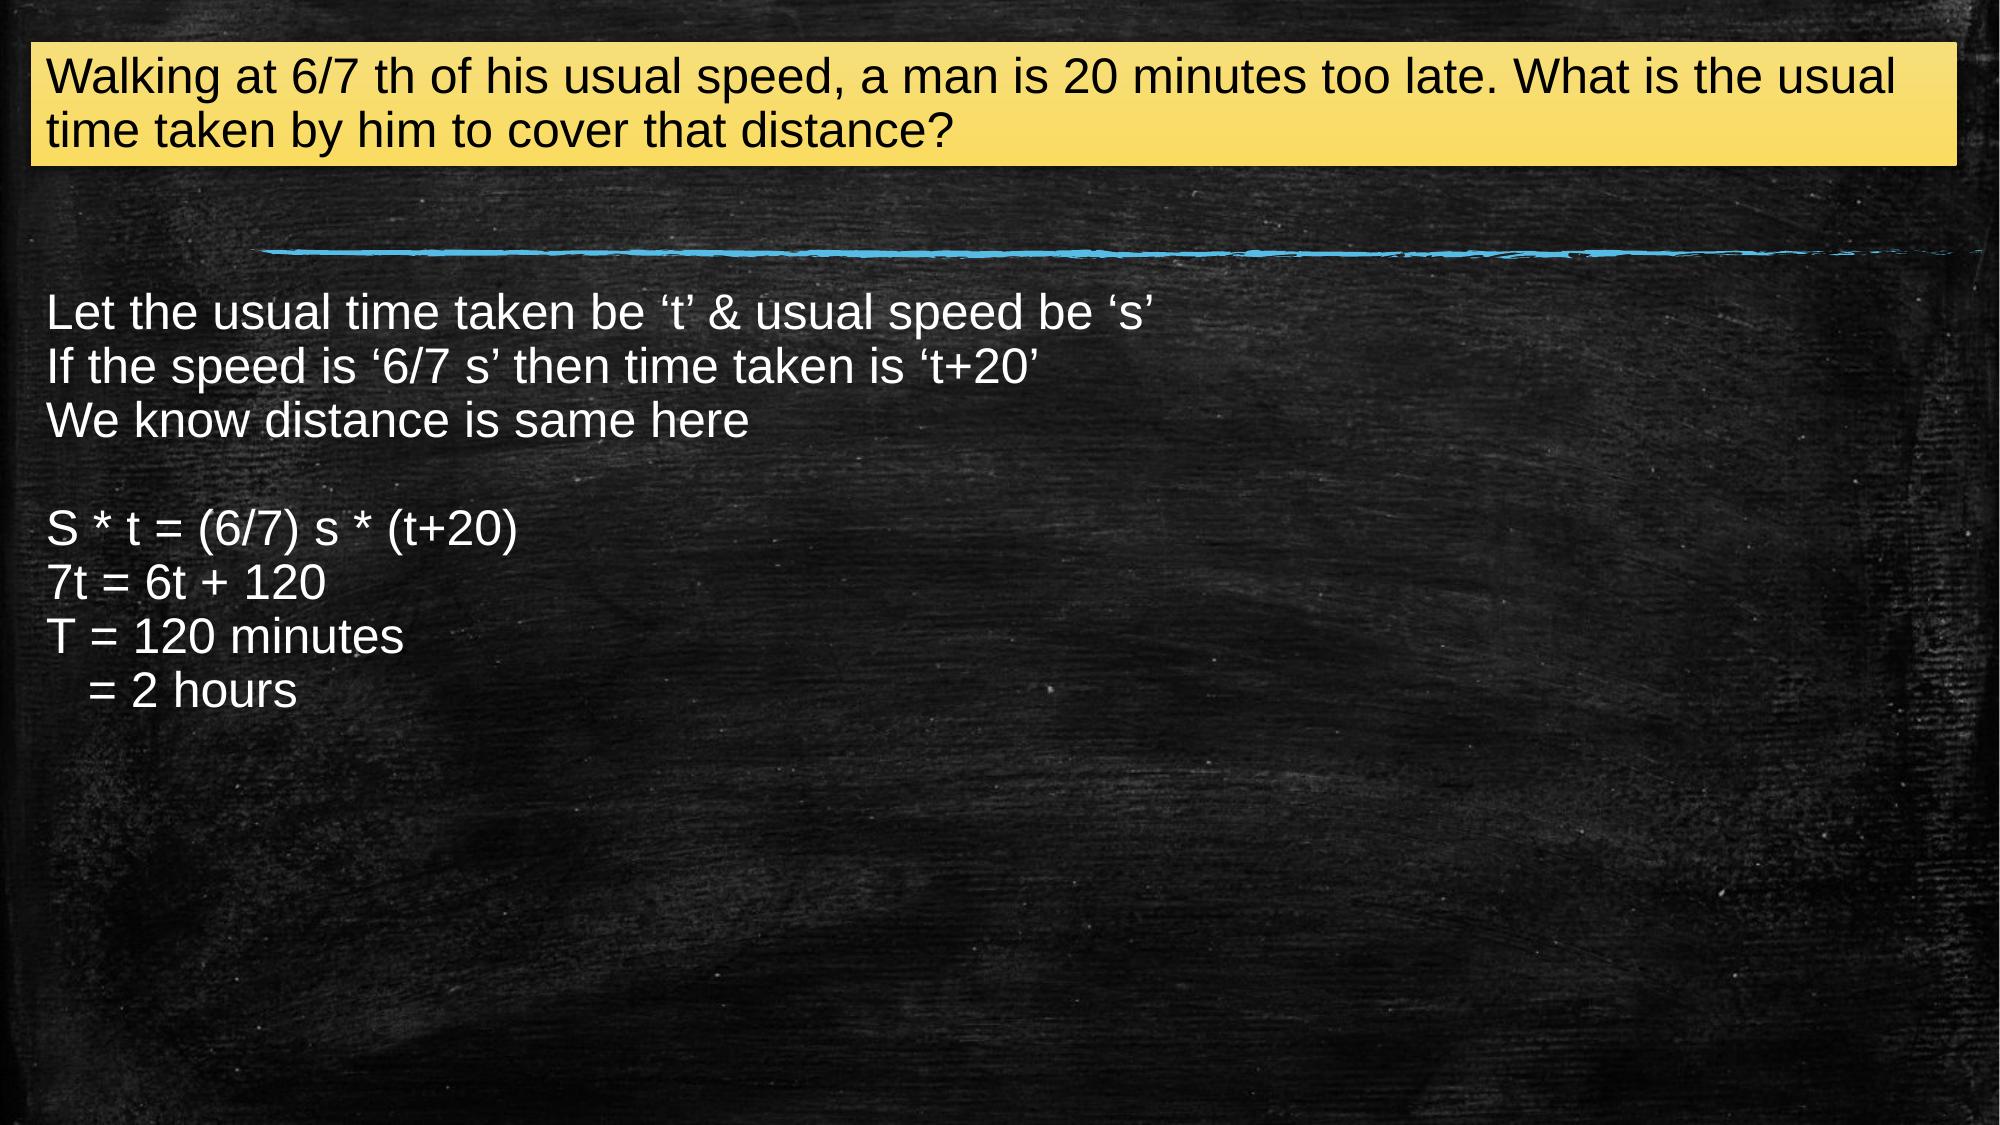

Walking at 6/7 th of his usual speed, a man is 20 minutes too late. What is the usual time taken by him to cover that distance?
Let the usual time taken be ‘t’ & usual speed be ‘s’
If the speed is ‘6/7 s’ then time taken is ‘t+20’
We know distance is same here

S * t = (6/7) s * (t+20)
7t = 6t + 120
T = 120 minutes
   = 2 hours